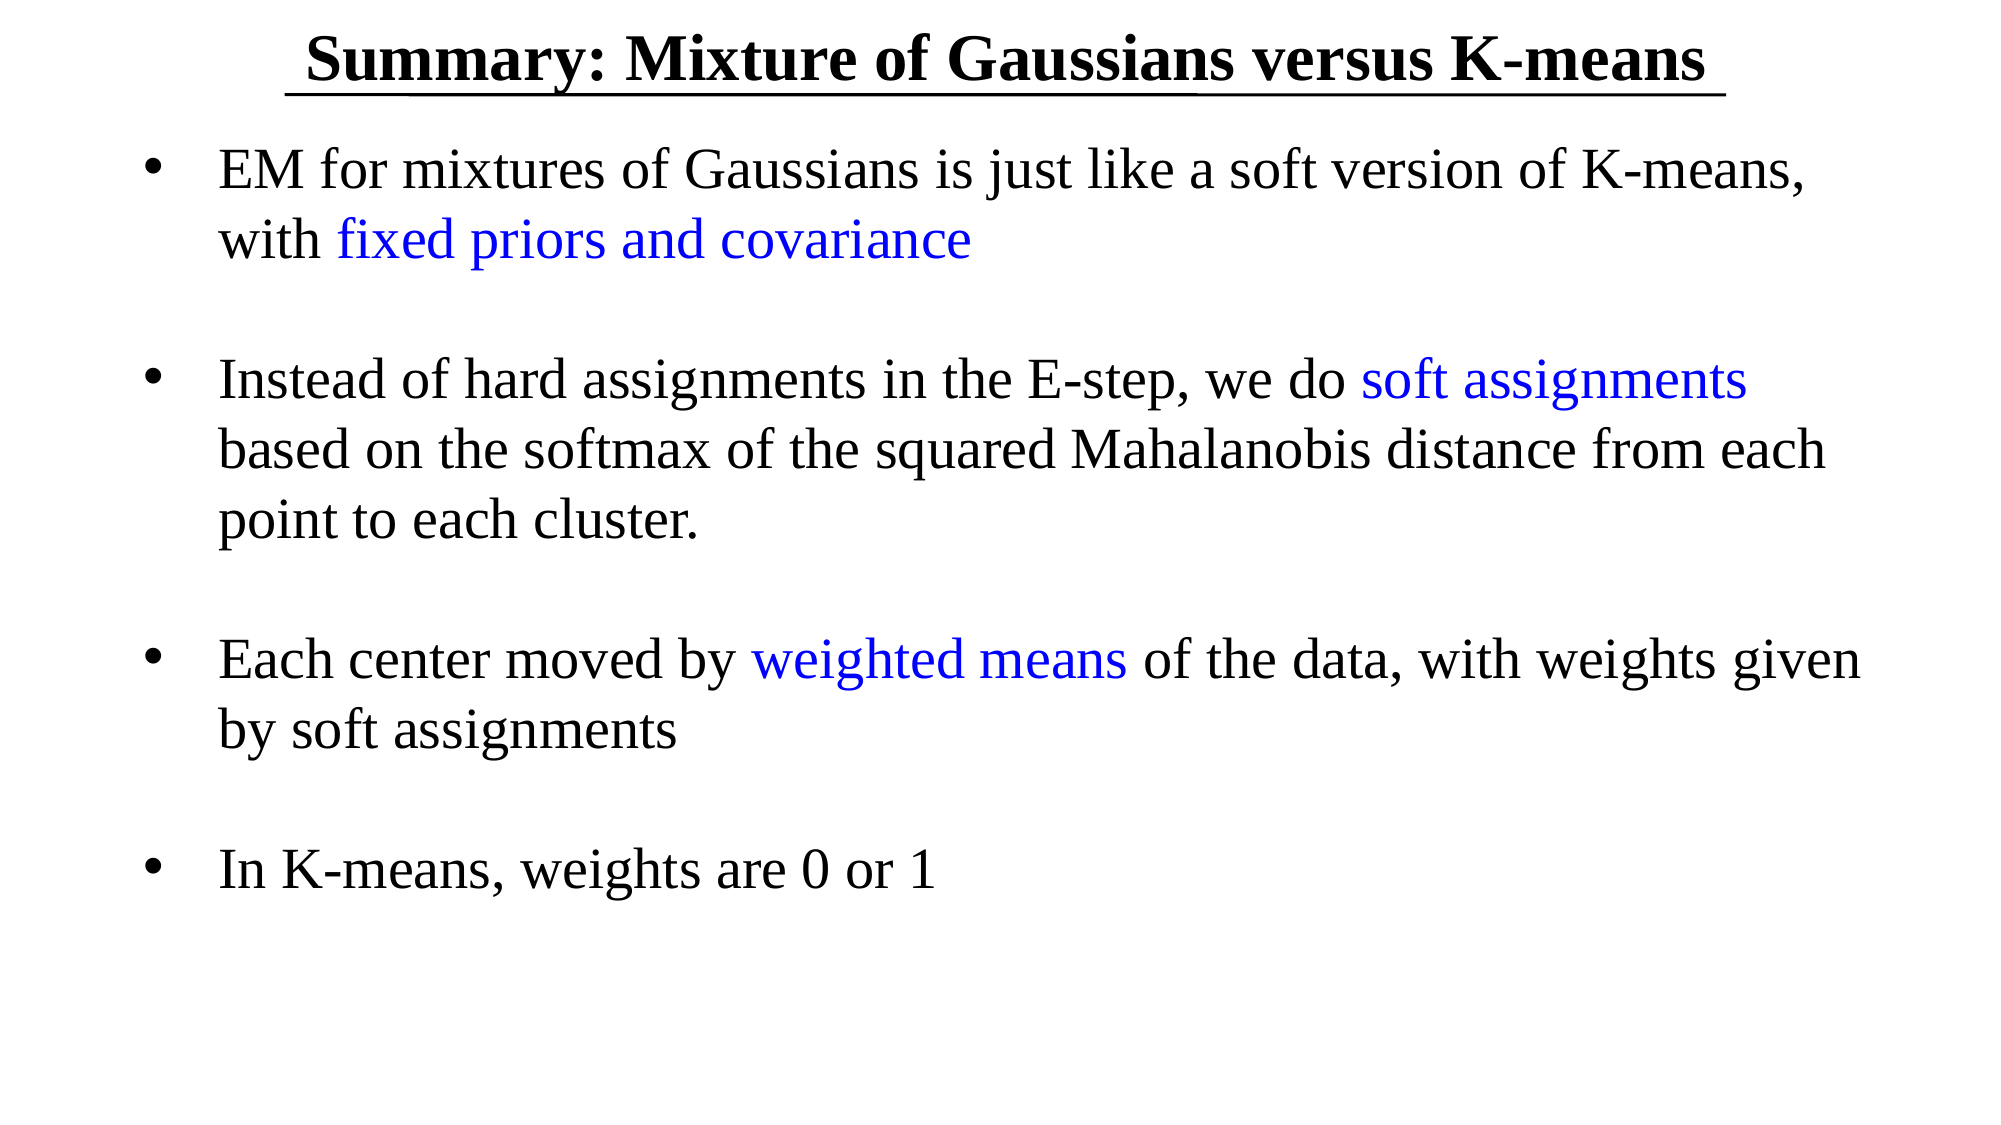

Summary: Mixture of Gaussians versus K-means
EM for mixtures of Gaussians is just like a soft version of K-means, with fixed priors and covariance

Instead of hard assignments in the E-step, we do soft assignments based on the softmax of the squared Mahalanobis distance from each point to each cluster.

Each center moved by weighted means of the data, with weights given by soft assignments

In K-means, weights are 0 or 1